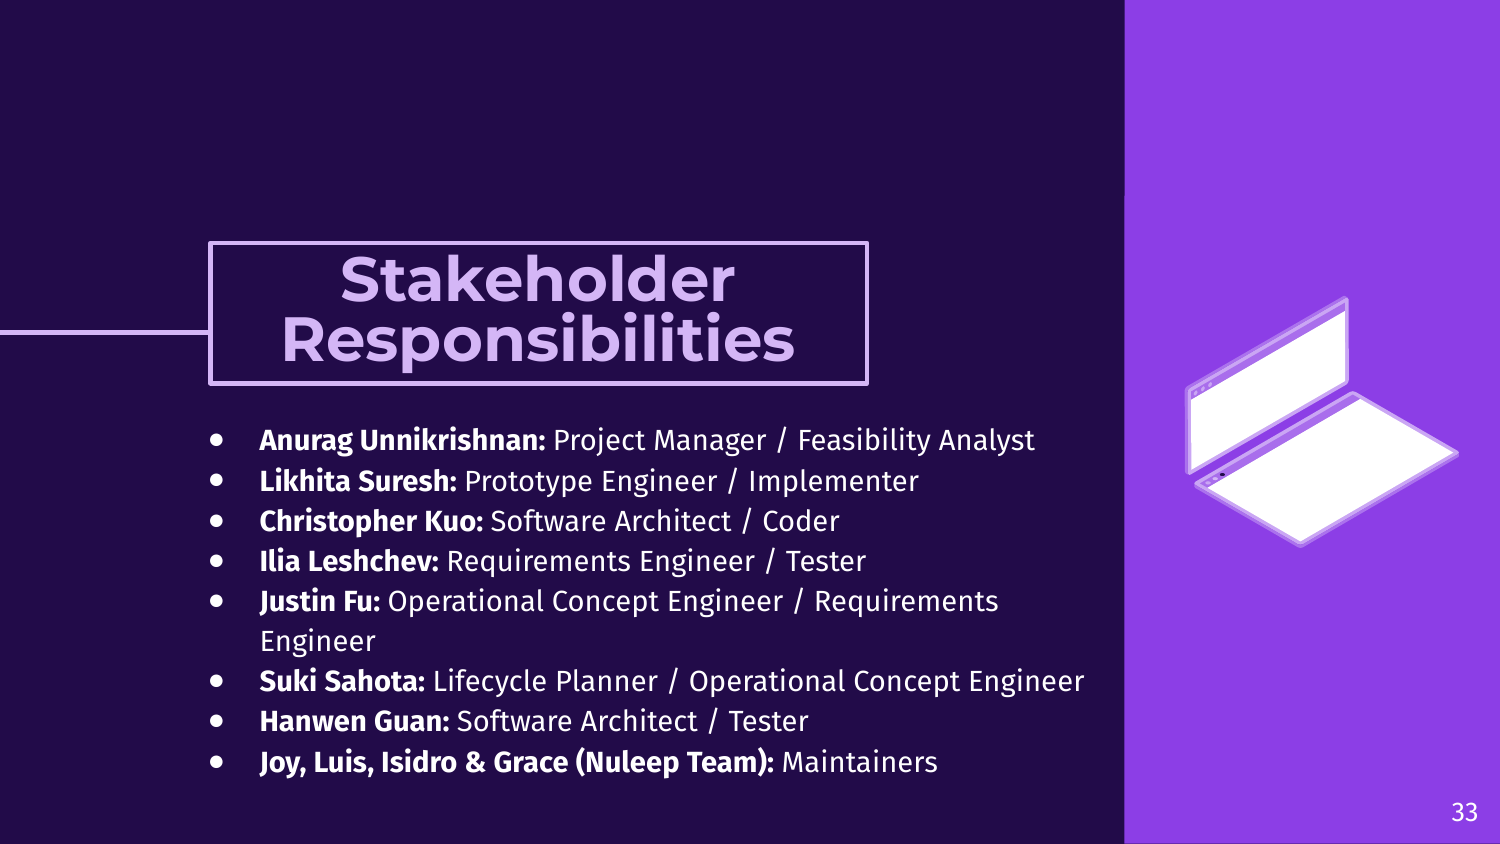

# Stakeholder Responsibilities

Anurag Unnikrishnan: Project Manager / Feasibility Analyst
Likhita Suresh: Prototype Engineer / Implementer
Christopher Kuo: Software Architect / Coder
Ilia Leshchev: Requirements Engineer / Tester
Justin Fu: Operational Concept Engineer / Requirements Engineer
Suki Sahota: Lifecycle Planner / Operational Concept Engineer
Hanwen Guan: Software Architect / Tester
Joy, Luis, Isidro & Grace (Nuleep Team): Maintainers

33